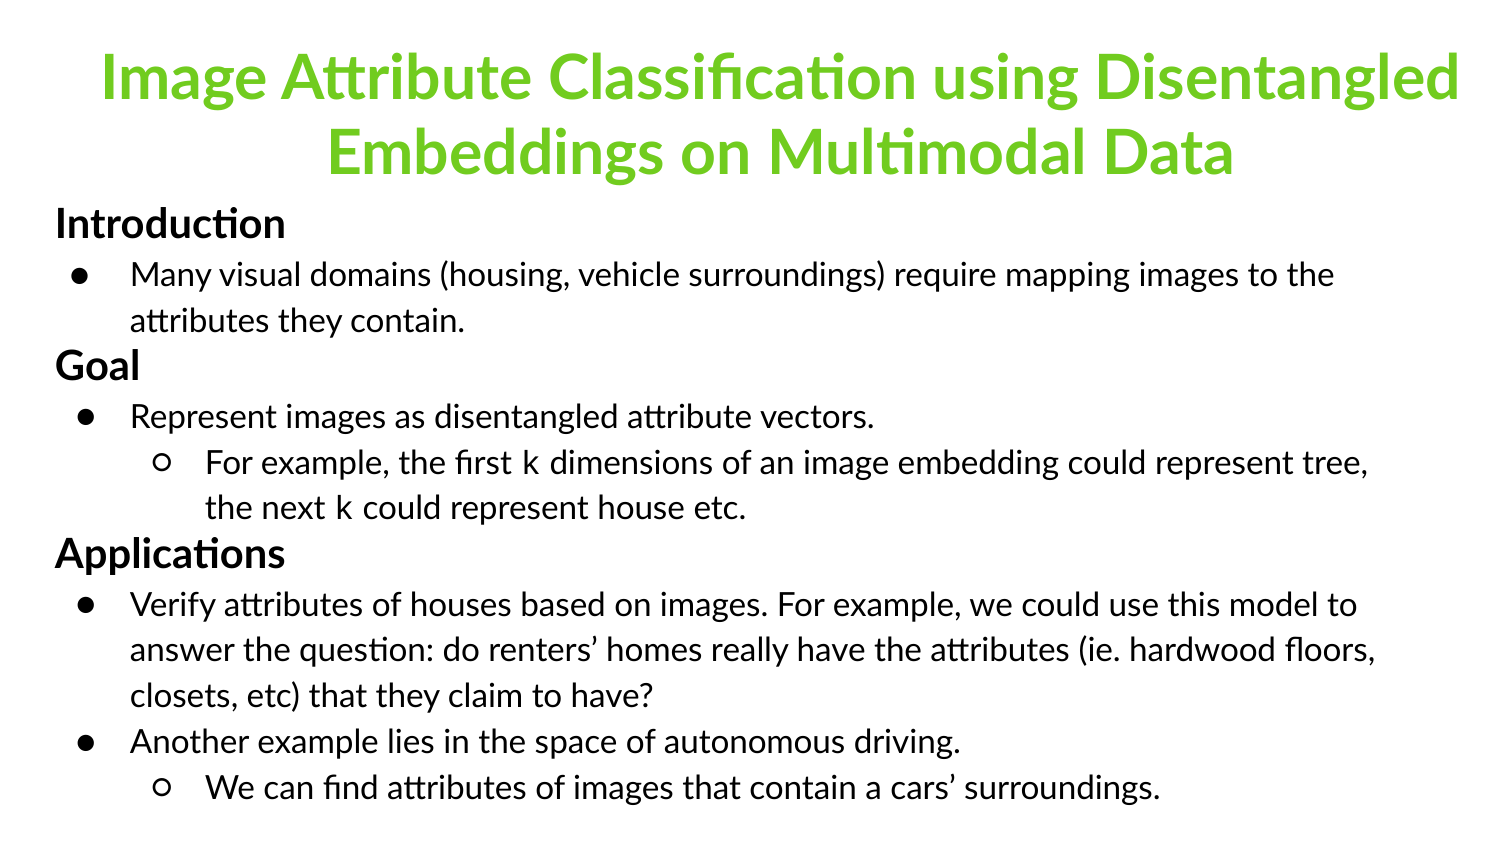

# Image Attribute Classification using Disentangled Embeddings on Multimodal Data
Introduction
Many visual domains (housing, vehicle surroundings) require mapping images to the attributes they contain.
Goal
Represent images as disentangled attribute vectors.
For example, the first k dimensions of an image embedding could represent tree, the next k could represent house etc.
Applications
Verify attributes of houses based on images. For example, we could use this model to answer the question: do renters’ homes really have the attributes (ie. hardwood floors, closets, etc) that they claim to have?
Another example lies in the space of autonomous driving.
We can find attributes of images that contain a cars’ surroundings.